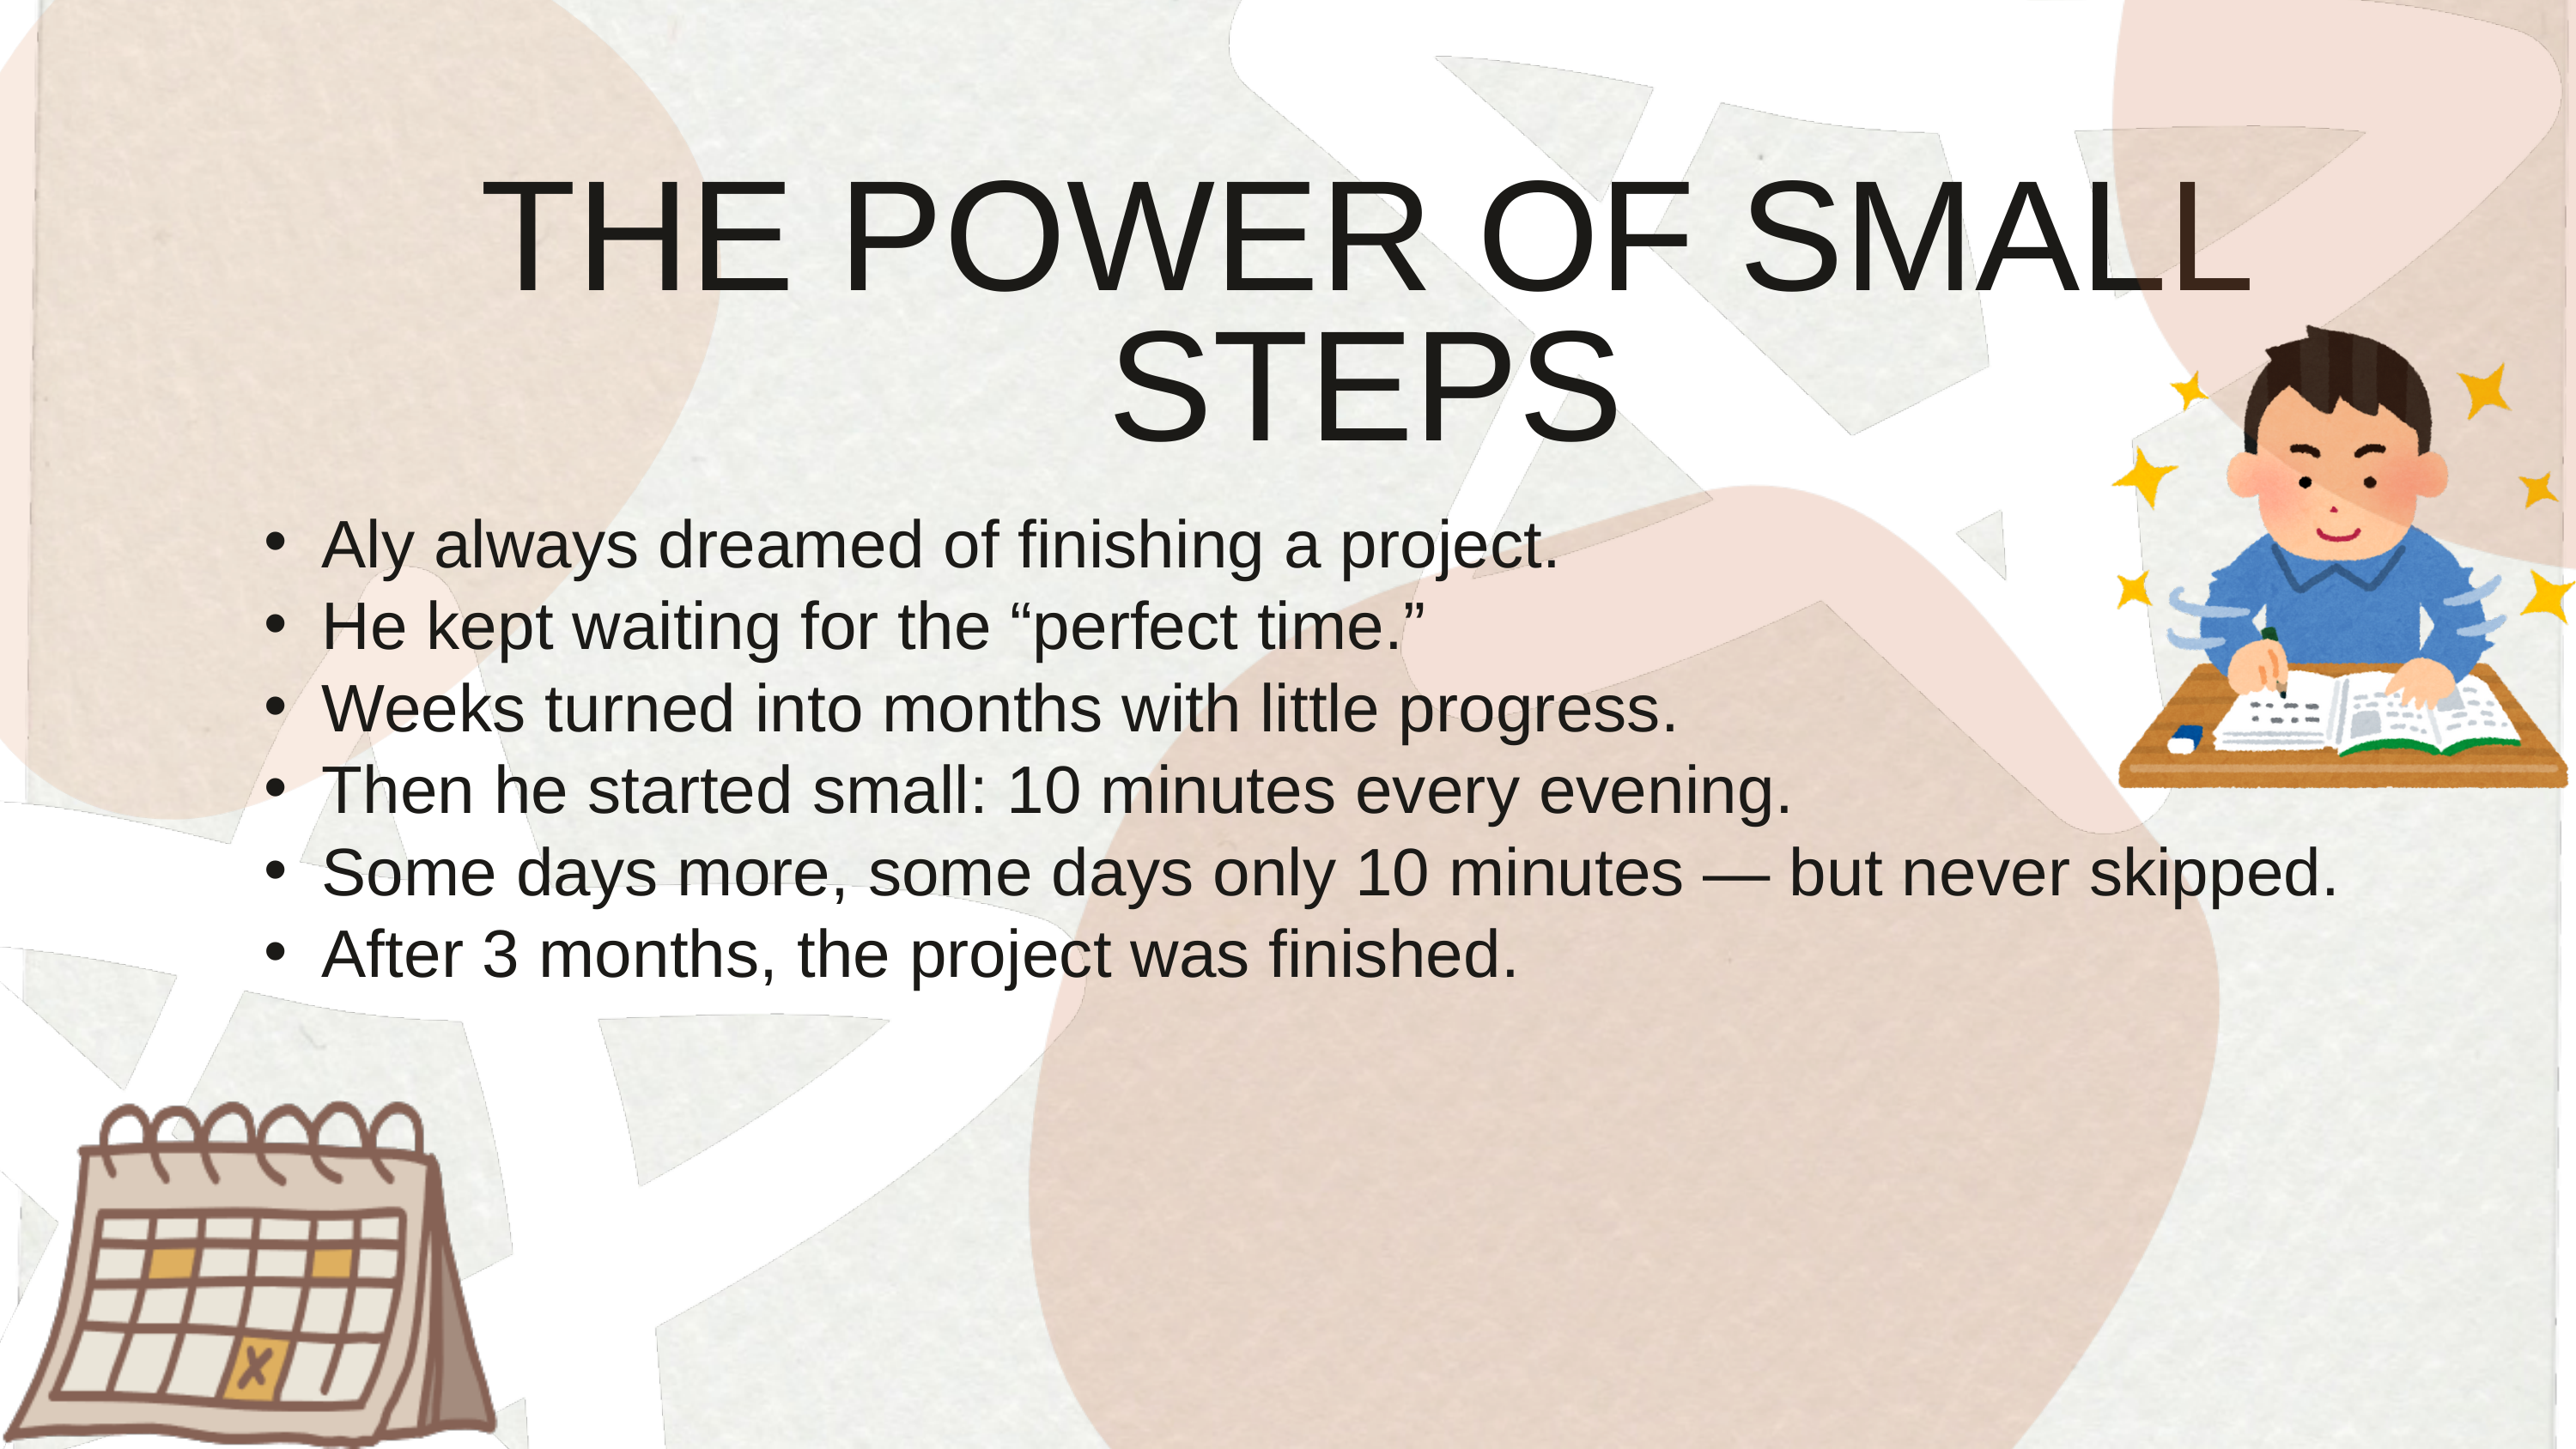

THE POWER OF SMALL STEPS

Aly always dreamed of finishing a project.
He kept waiting for the “perfect time.”
Weeks turned into months with little progress.
Then he started small: 10 minutes every evening.
Some days more, some days only 10 minutes — but never skipped.
After 3 months, the project was finished.